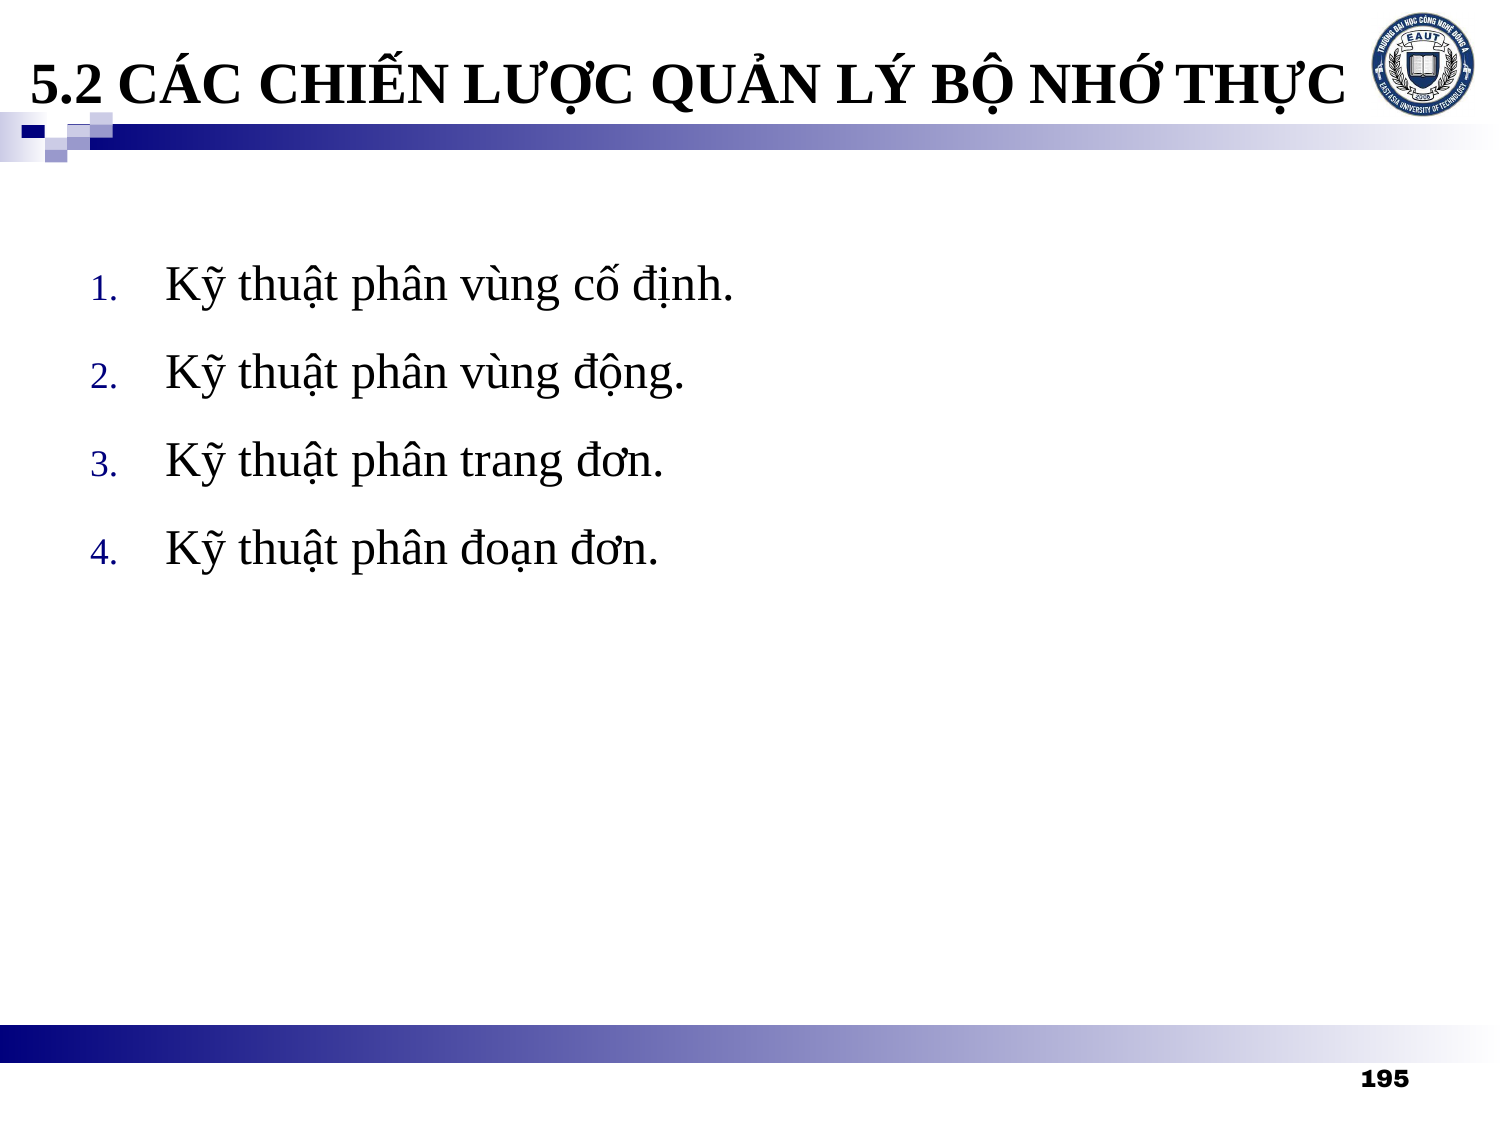

# 5.2 CÁC CHIẾN LƯỢC QUẢN LÝ BỘ NHỚ THỰC
Kỹ thuật phân vùng cố định.
Kỹ thuật phân vùng động.
Kỹ thuật phân trang đơn.
Kỹ thuật phân đoạn đơn.

195